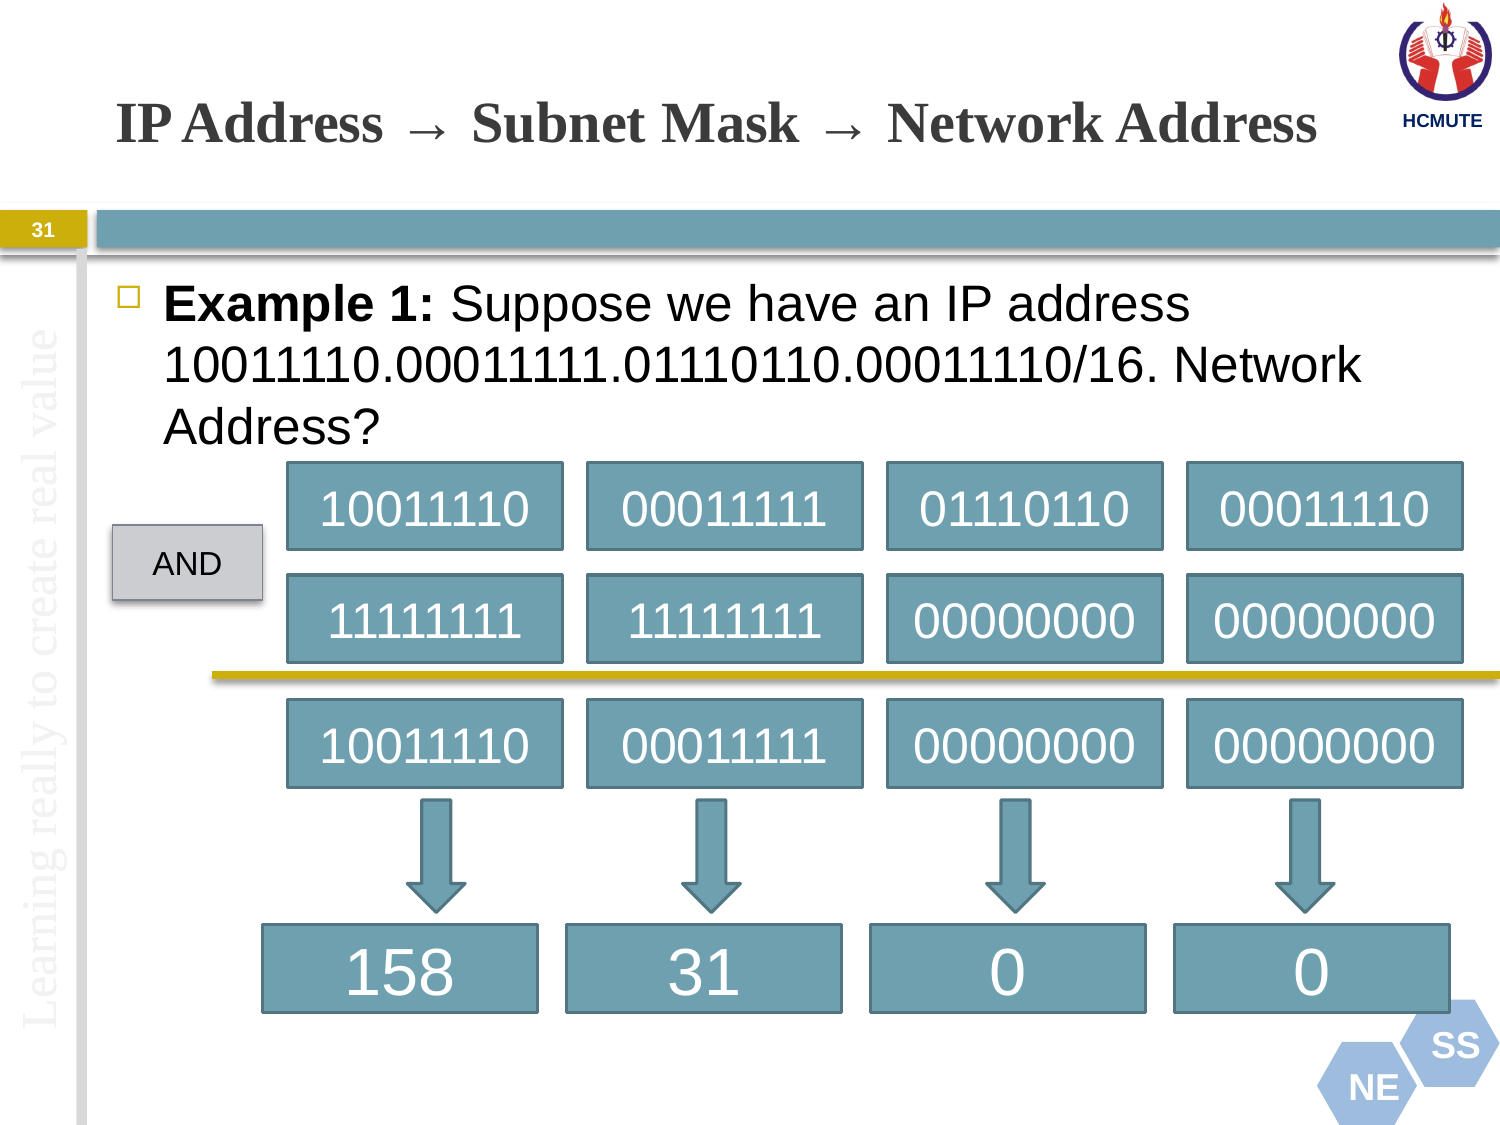

# IP Address → Subnet Mask → Network Address
31
Example 1: Suppose we have an IP address 10011110.00011111.01110110.00011110/16. Network Address?

10011110
00011111
01110110
00011110
AND
11111111
11111111
00000000
00000000
10011110
00011111
00000000
00000000

158
31
0
0